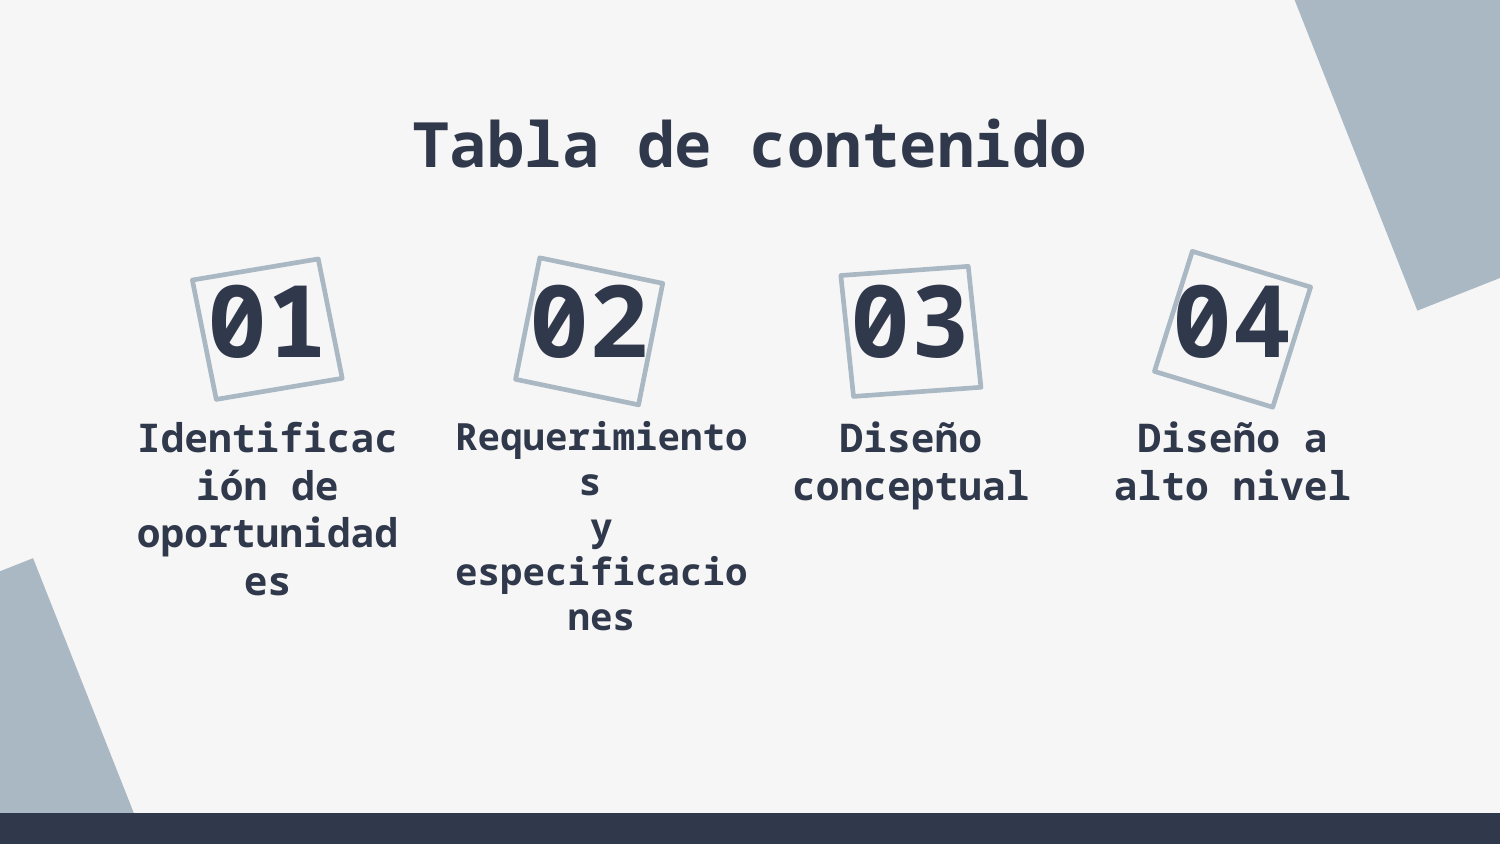

Tabla de contenido

# 01
02
03
04
Identificación de oportunidades
Requerimientos
y especificaciones
Diseño conceptual
Diseño a alto nivel